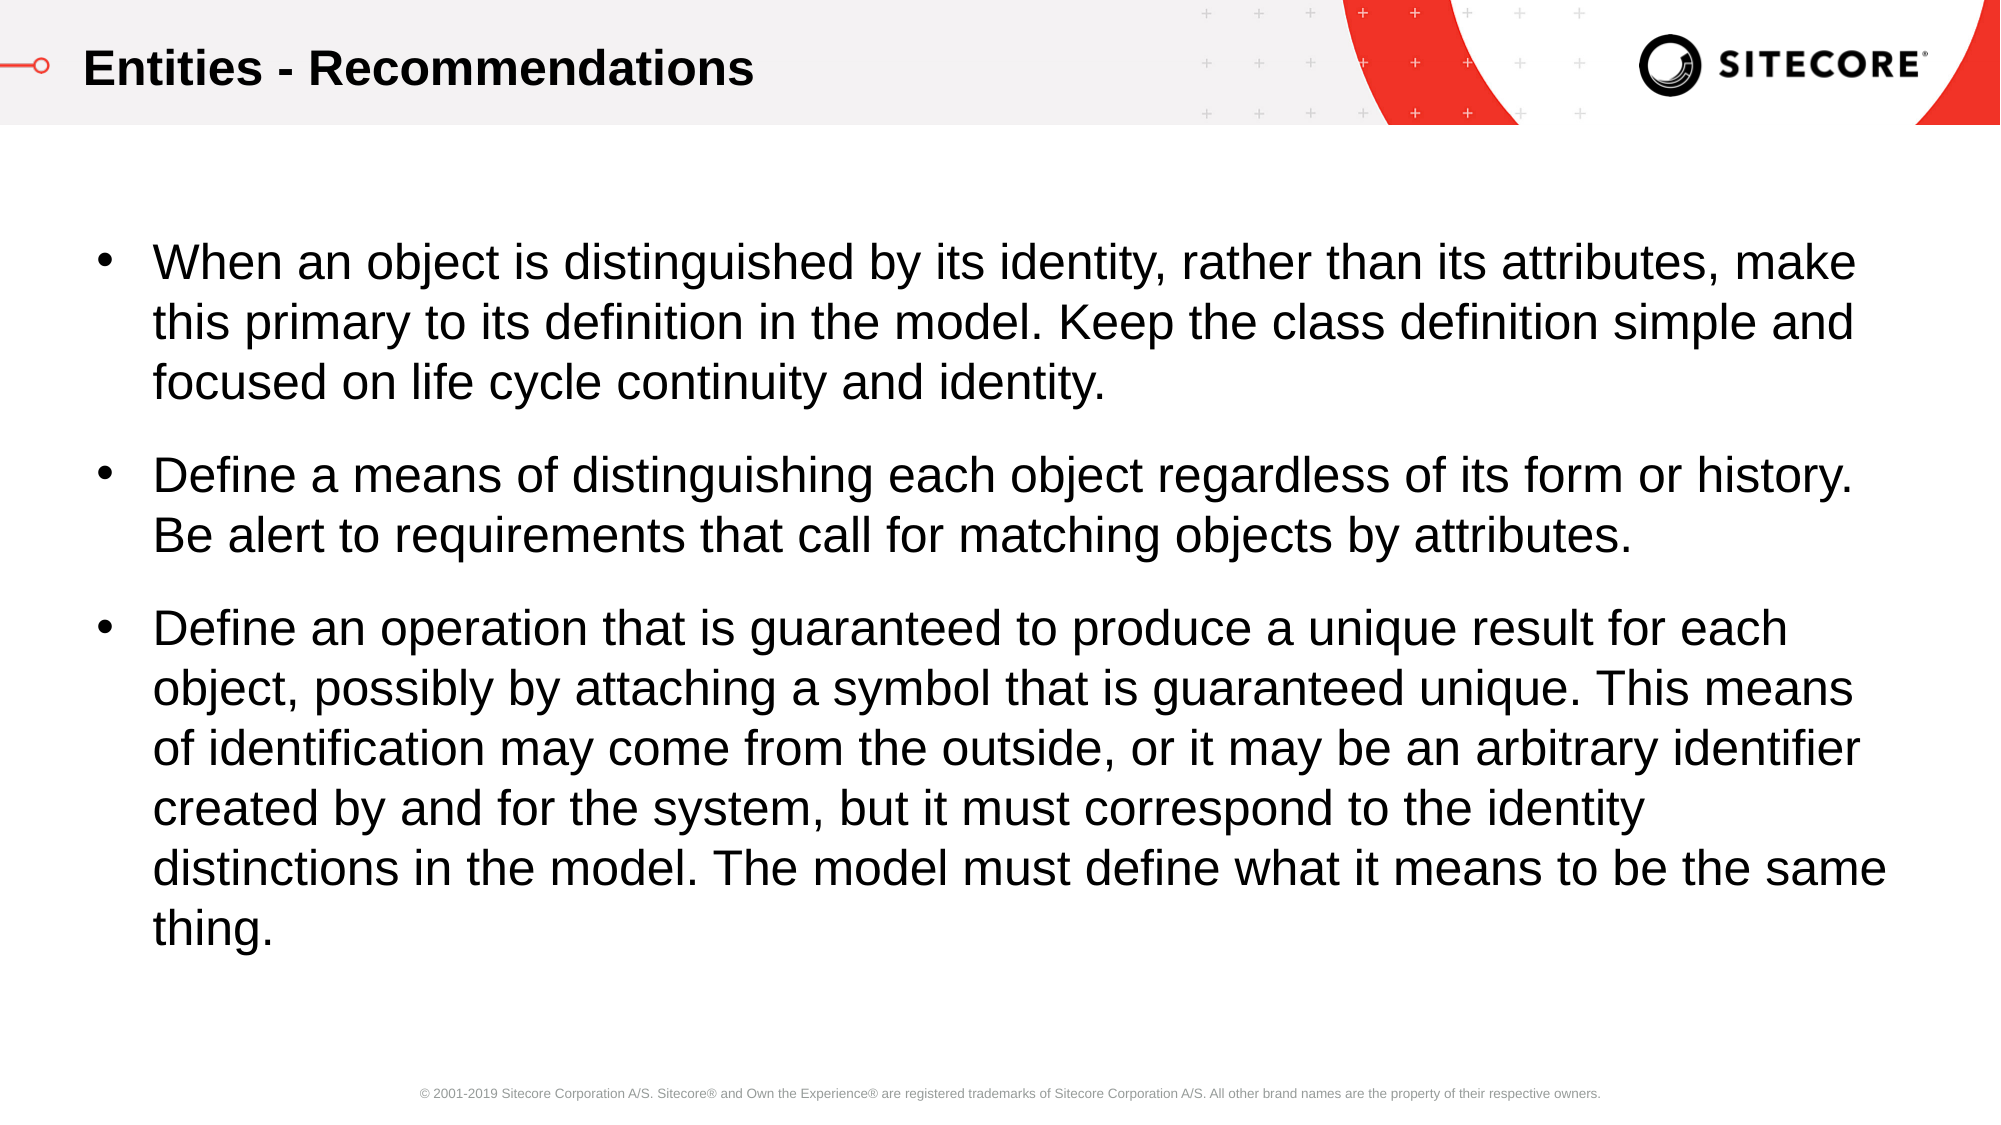

Entities - Recommendations
When an object is distinguished by its identity, rather than its attributes, make this primary to its definition in the model. Keep the class definition simple and focused on life cycle continuity and identity.
Define a means of distinguishing each object regardless of its form or history. Be alert to requirements that call for matching objects by attributes.
Define an operation that is guaranteed to produce a unique result for each object, possibly by attaching a symbol that is guaranteed unique. This means of identification may come from the outside, or it may be an arbitrary identifier created by and for the system, but it must correspond to the identity distinctions in the model. The model must define what it means to be the same thing.